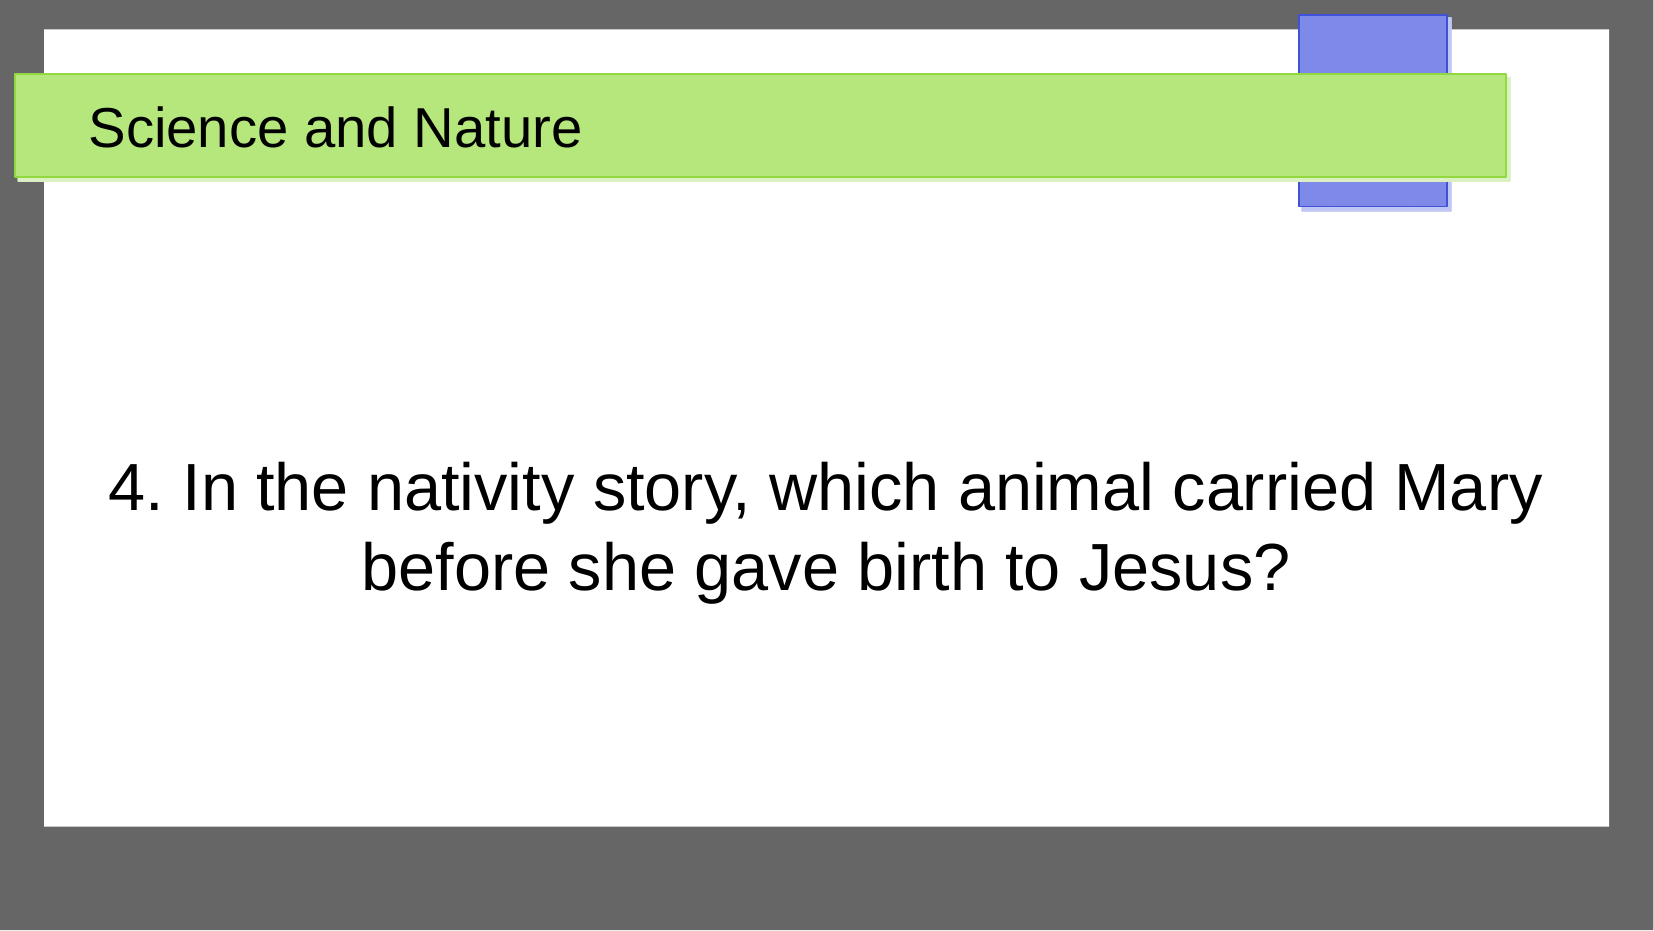

Science and Nature
4. In the nativity story, which animal carried Mary before she gave birth to Jesus?